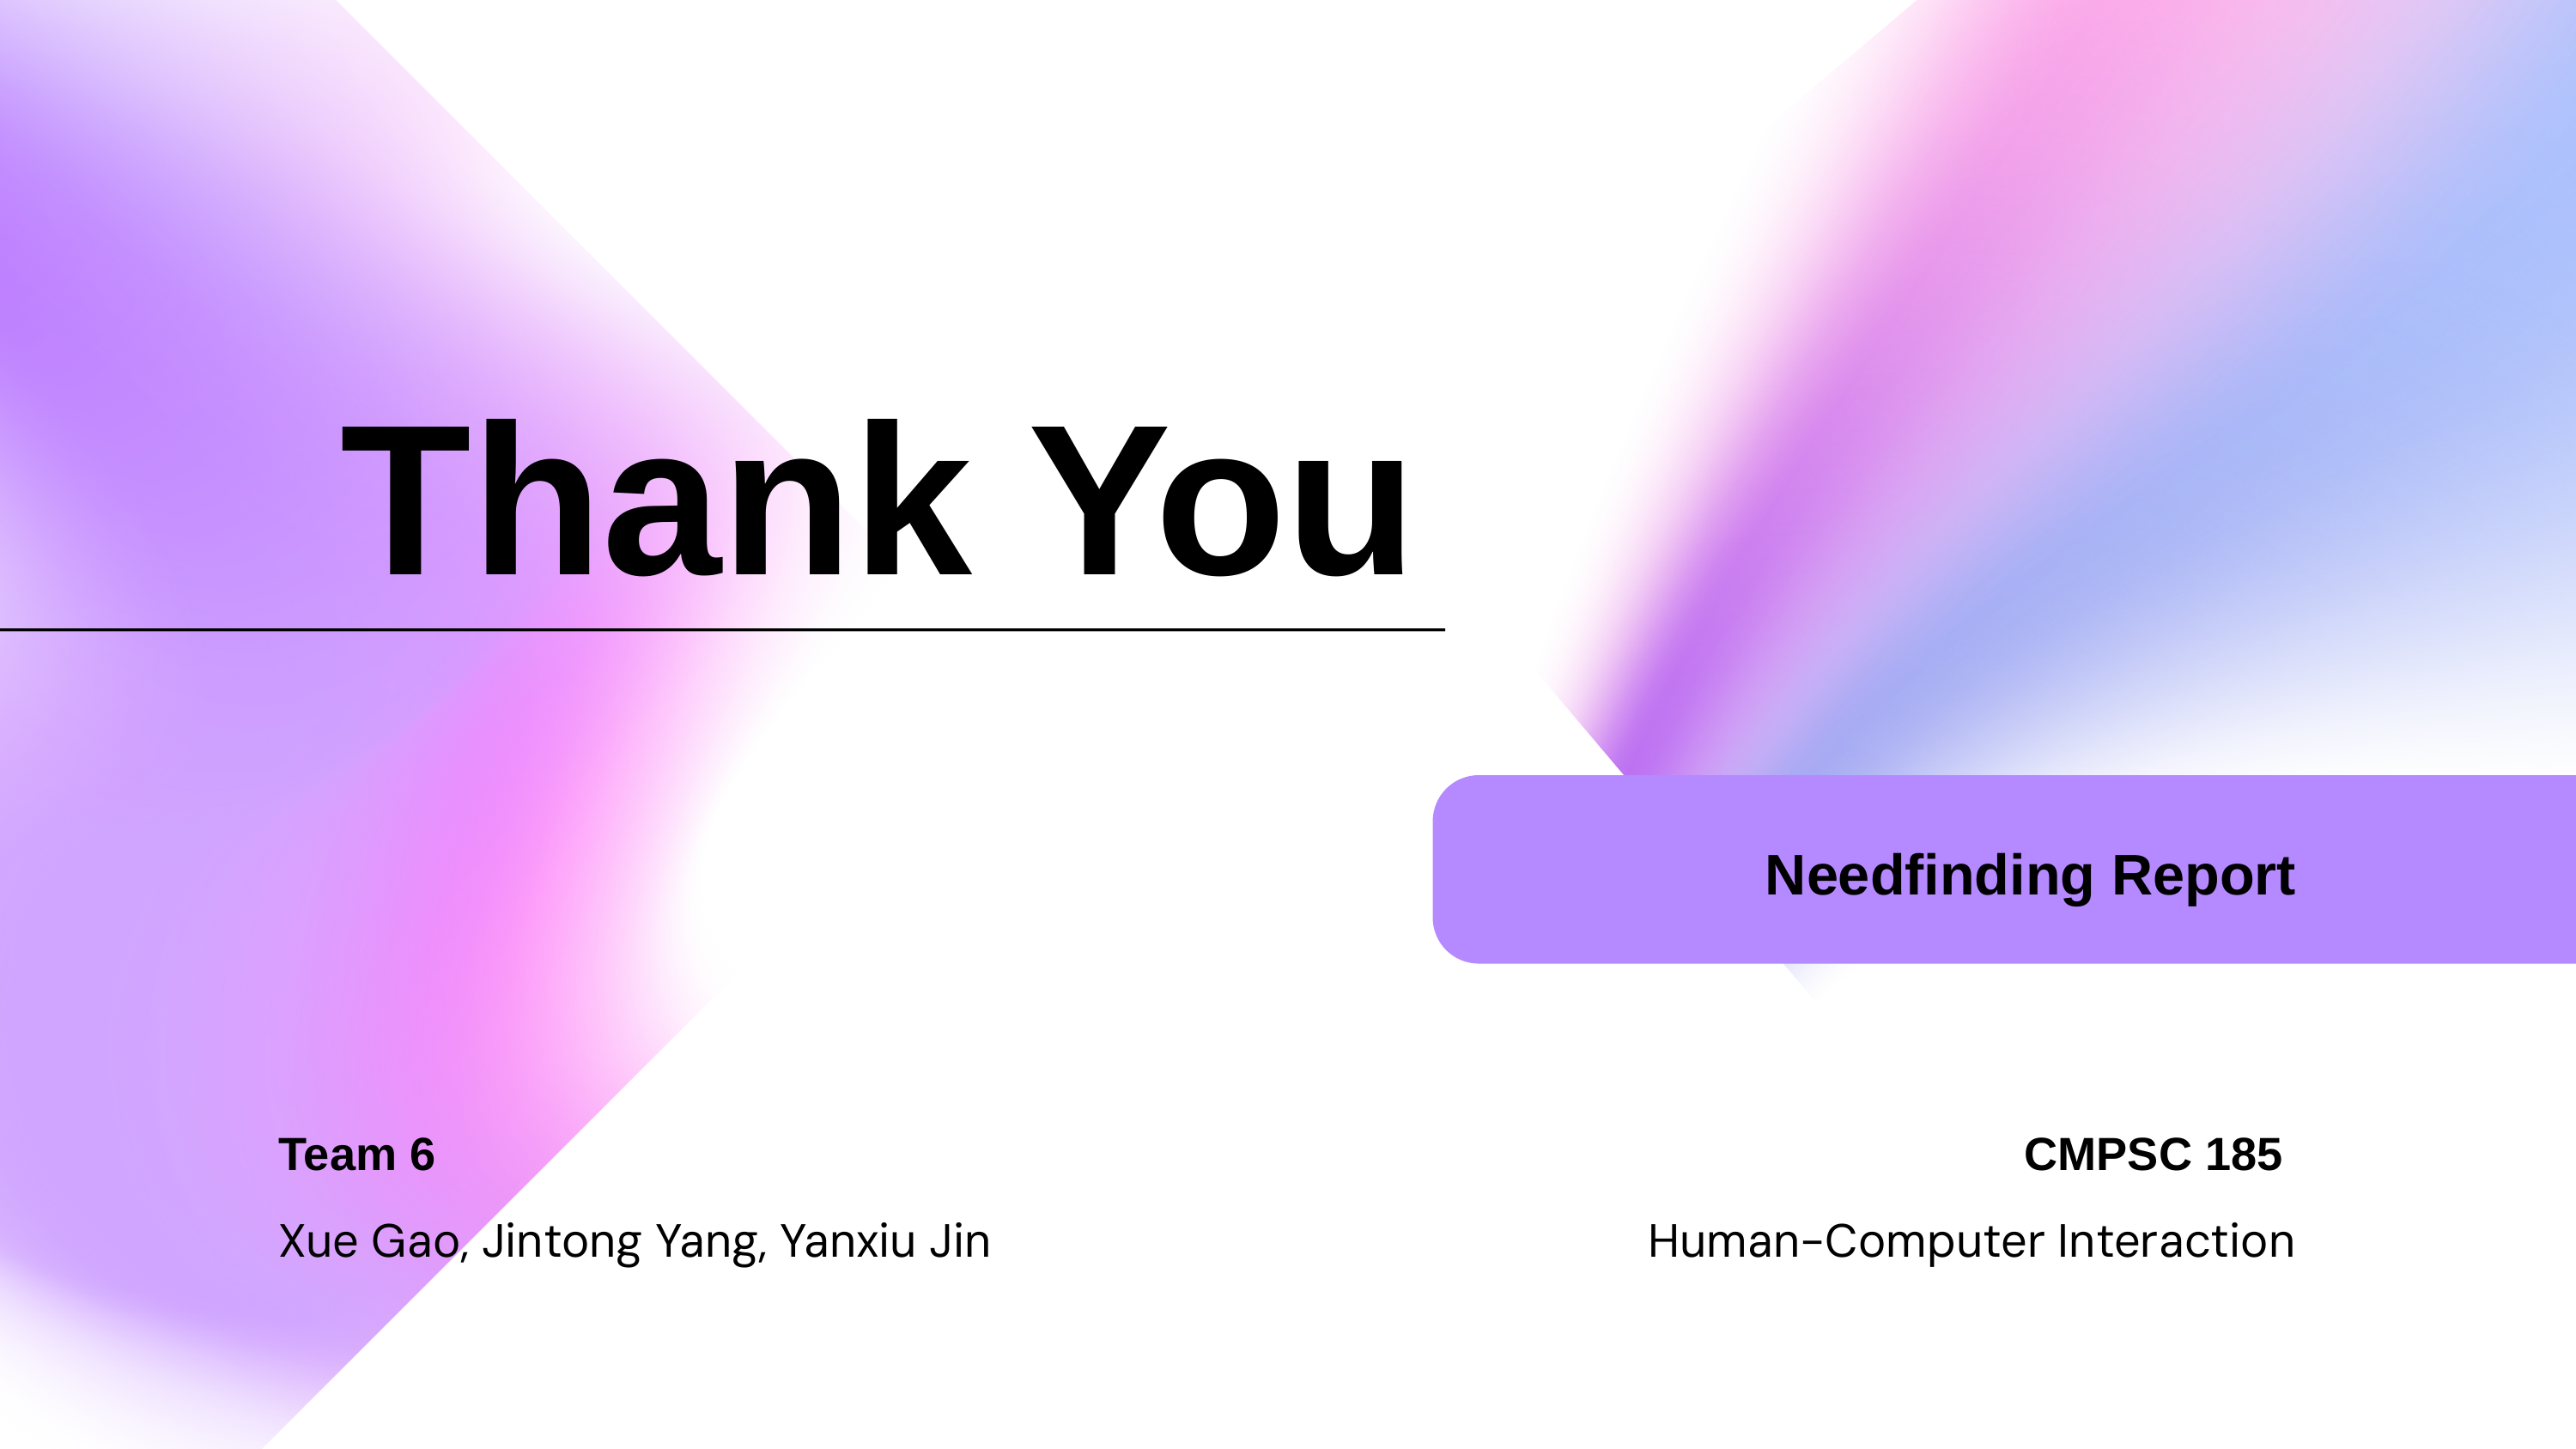

Thank You

Needfinding Report
Team 6
CMPSC 185
Xue Gao, Jintong Yang, Yanxiu Jin
Human-Computer Interaction